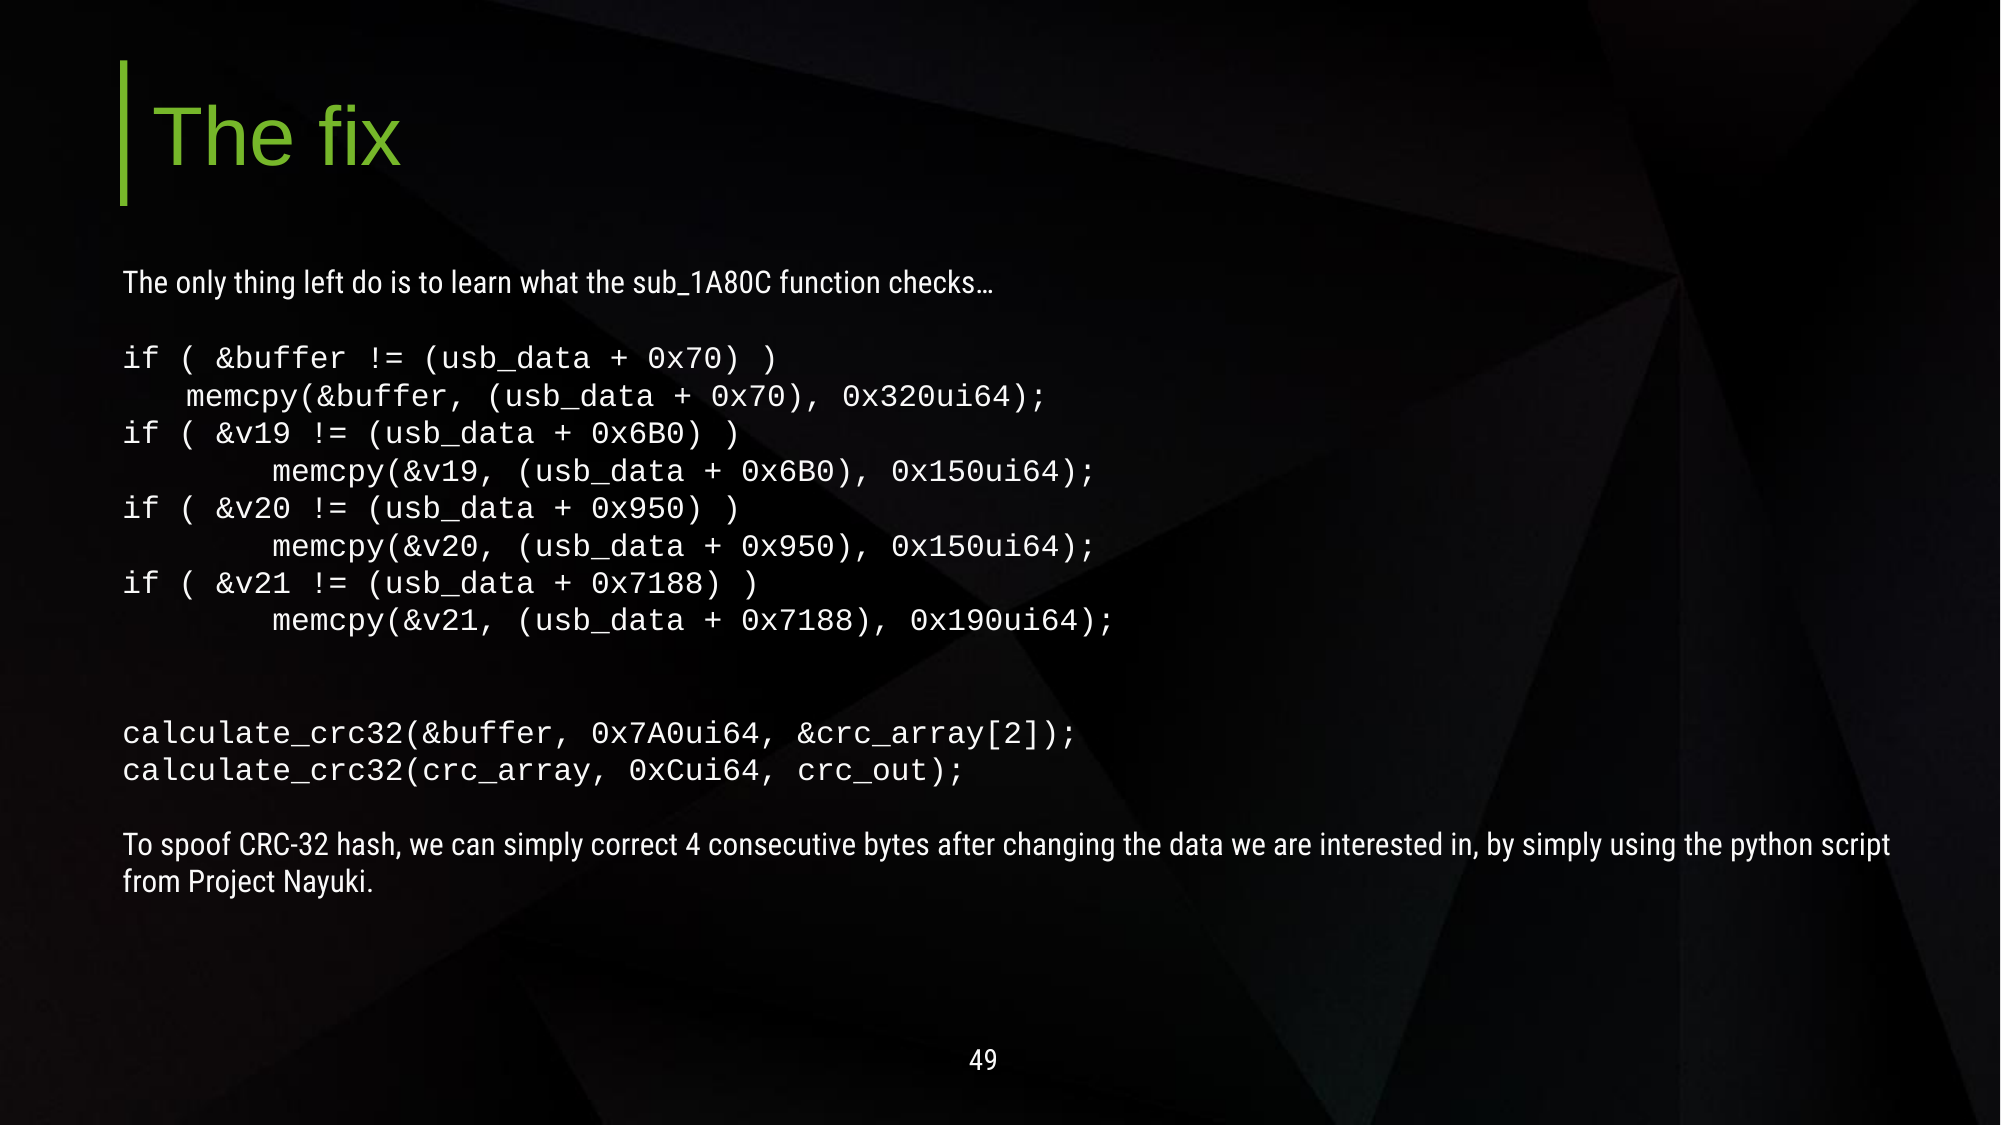

The fix
The only thing left do is to learn what the sub_1A80C function checks…

if ( &buffer != (usb_data + 0x70) )
memcpy(&buffer, (usb_data + 0x70), 0x320ui64);
if ( &v19 != (usb_data + 0x6B0) )
	memcpy(&v19, (usb_data + 0x6B0), 0x150ui64);
if ( &v20 != (usb_data + 0x950) )
	memcpy(&v20, (usb_data + 0x950), 0x150ui64);
if ( &v21 != (usb_data + 0x7188) )
	memcpy(&v21, (usb_data + 0x7188), 0x190ui64);

calculate_crc32(&buffer, 0x7A0ui64, &crc_array[2]);
calculate_crc32(crc_array, 0xCui64, crc_out);

To spoof CRC-32 hash, we can simply correct 4 consecutive bytes after changing the data we are interested in, by simply using the python script from Project Nayuki.